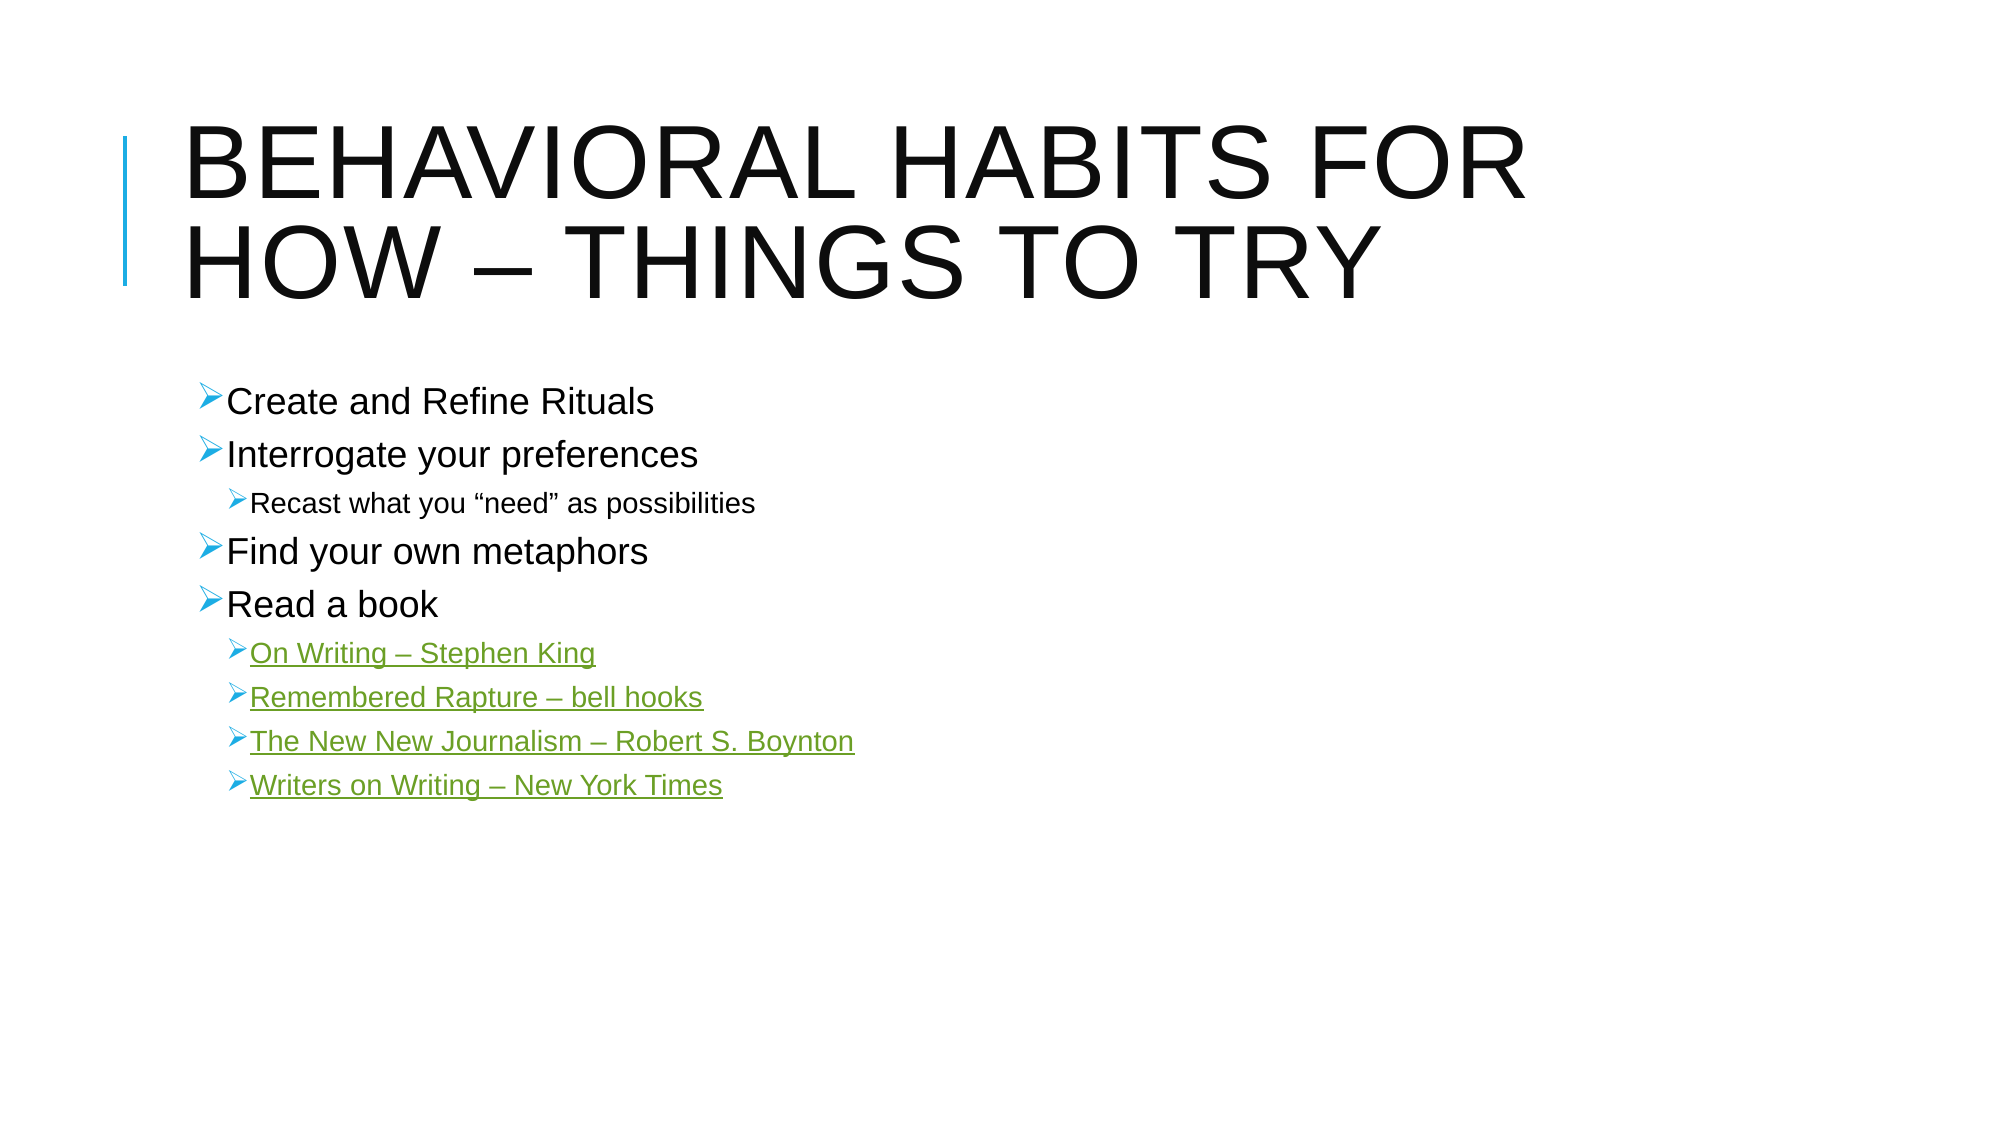

# Behavioral Habits for How – Things to try
Create and Refine Rituals
Interrogate your preferences
Recast what you “need” as possibilities
Find your own metaphors
Read a book
On Writing – Stephen King
Remembered Rapture – bell hooks
The New New Journalism – Robert S. Boynton
Writers on Writing – New York Times